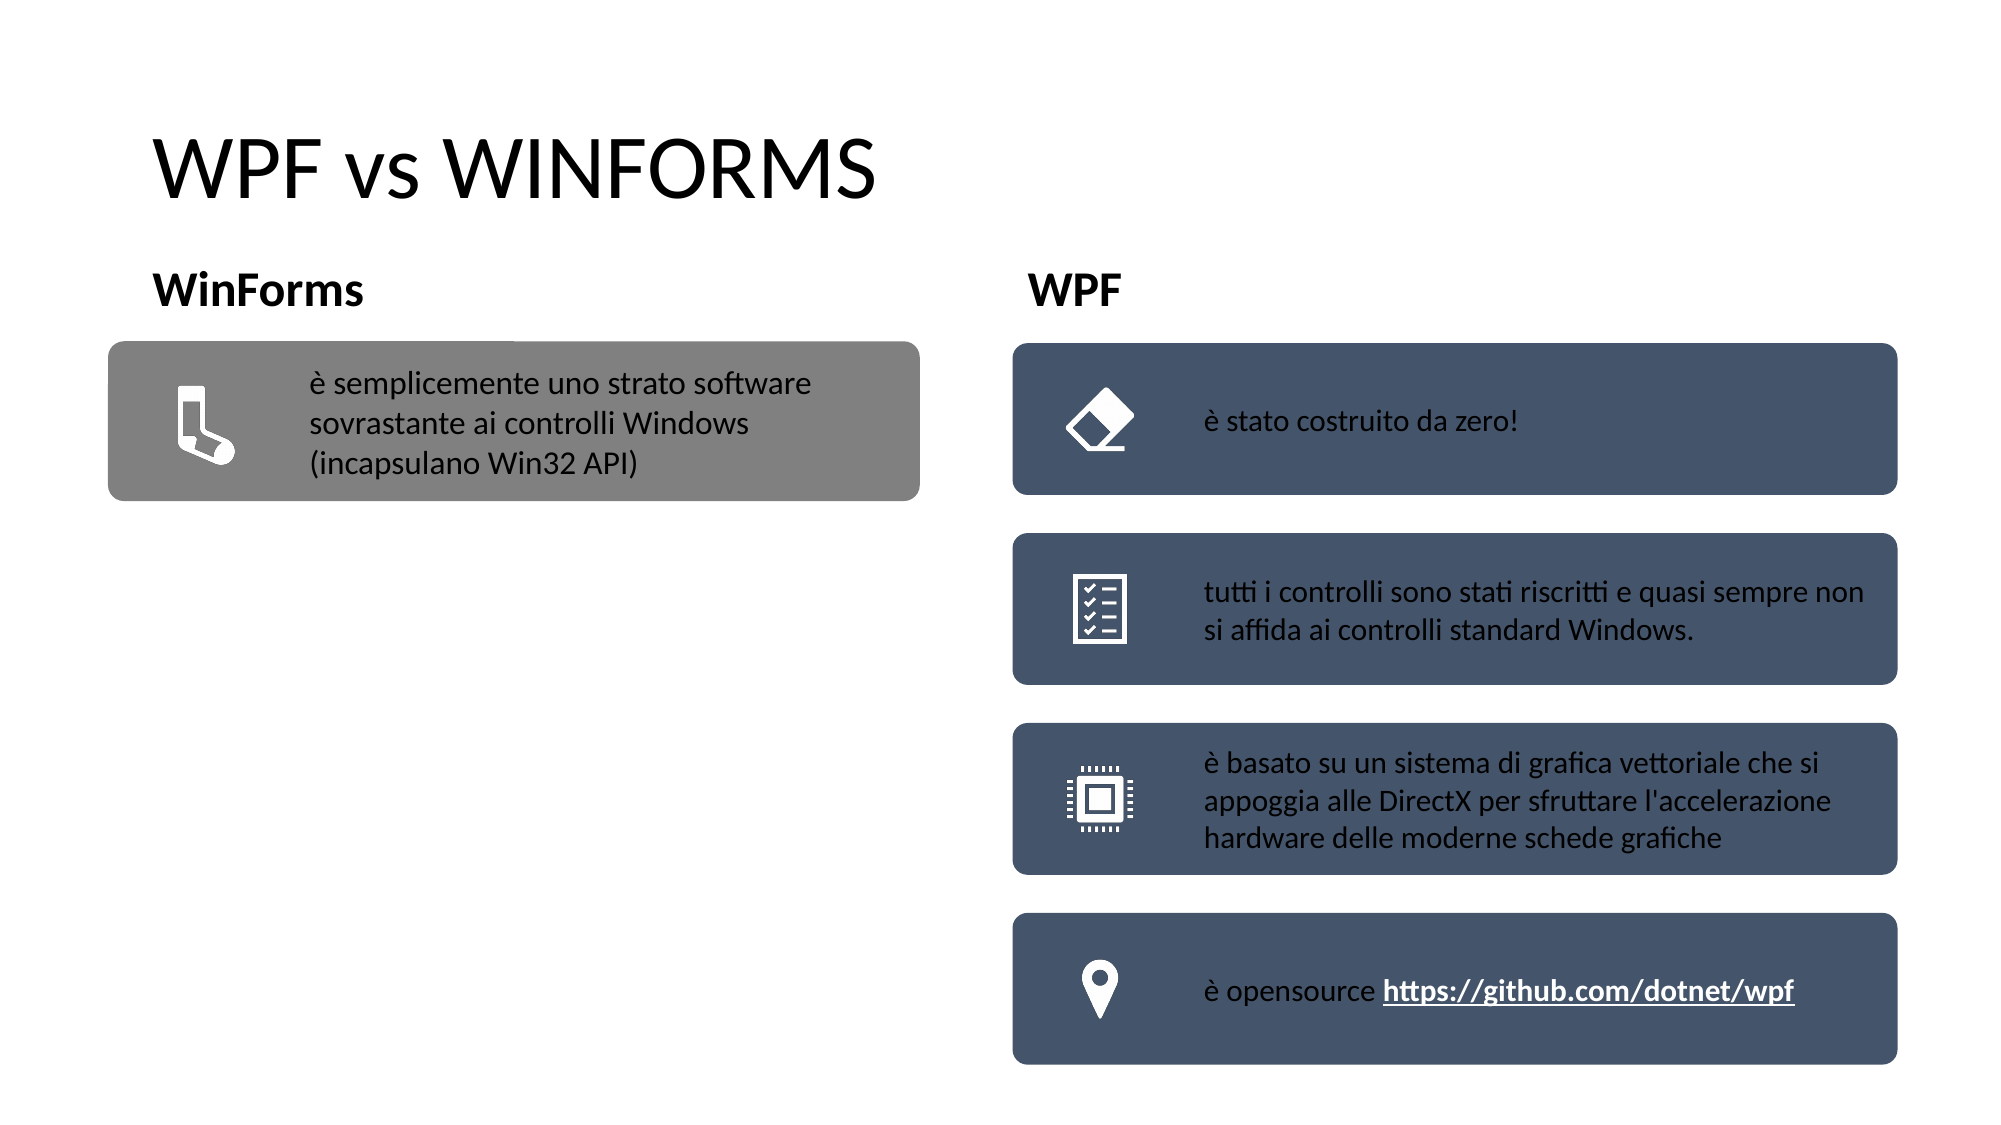

# WPF vs WINFORMS
è semplicemente uno strato software sovrastante ai controlli Windows (incapsulano Win32 API)
WinForms
WPF
è stato costruito da zero!
tutti i controlli sono stati riscritti e quasi sempre non si affida ai controlli standard Windows.
è basato su un sistema di grafica vettoriale che si appoggia alle DirectX per sfruttare l'accelerazione hardware delle moderne schede grafiche
è opensource https://github.com/dotnet/wpf